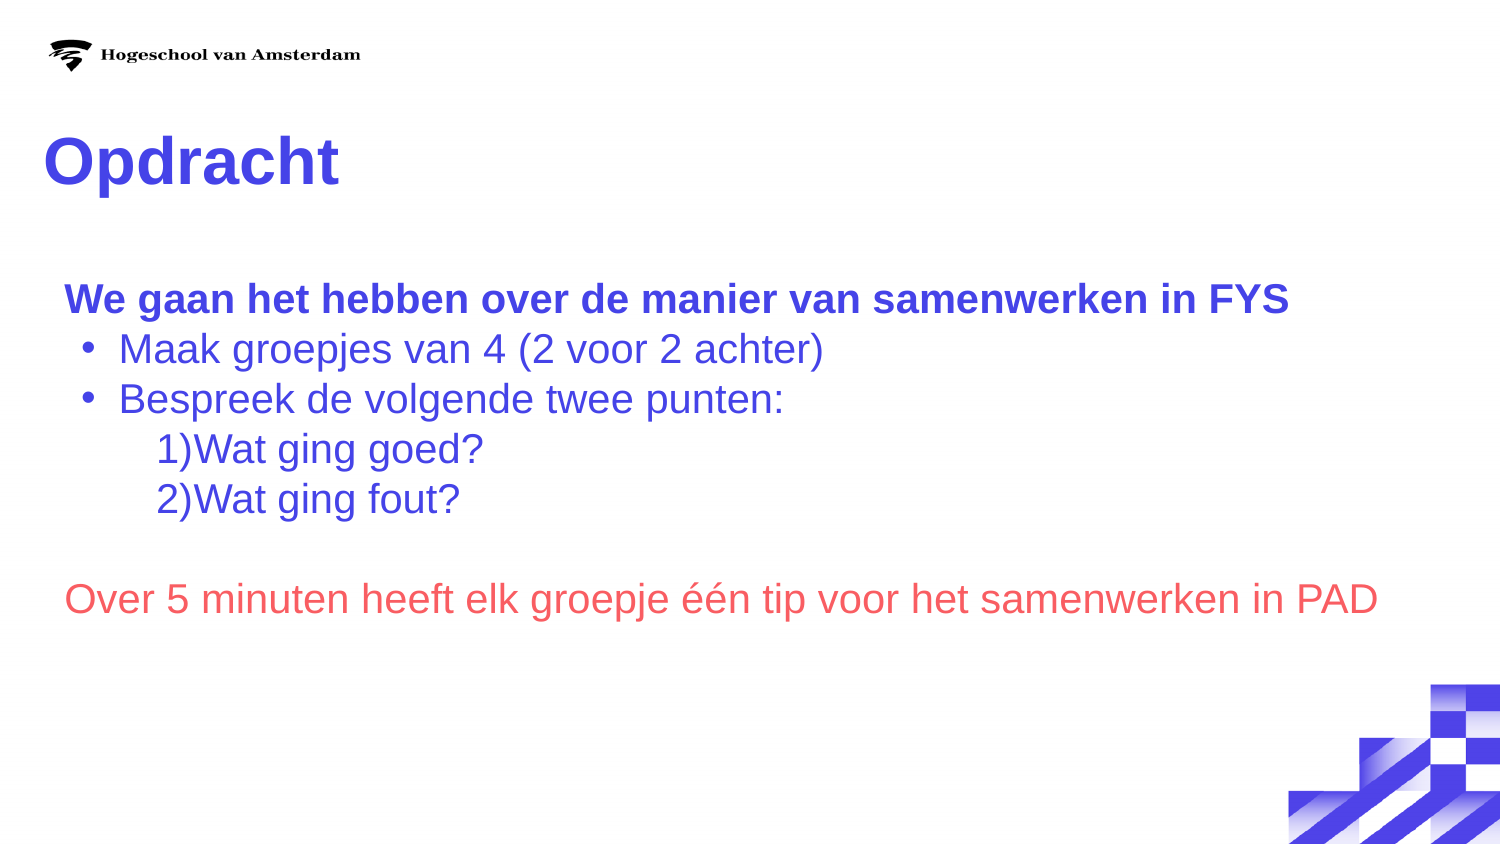

# Opdracht
We gaan het hebben over de manier van samenwerken in FYS
Maak groepjes van 4 (2 voor 2 achter)
Bespreek de volgende twee punten:
Wat ging goed?
Wat ging fout?

Over 5 minuten heeft elk groepje één tip voor het samenwerken in PAD